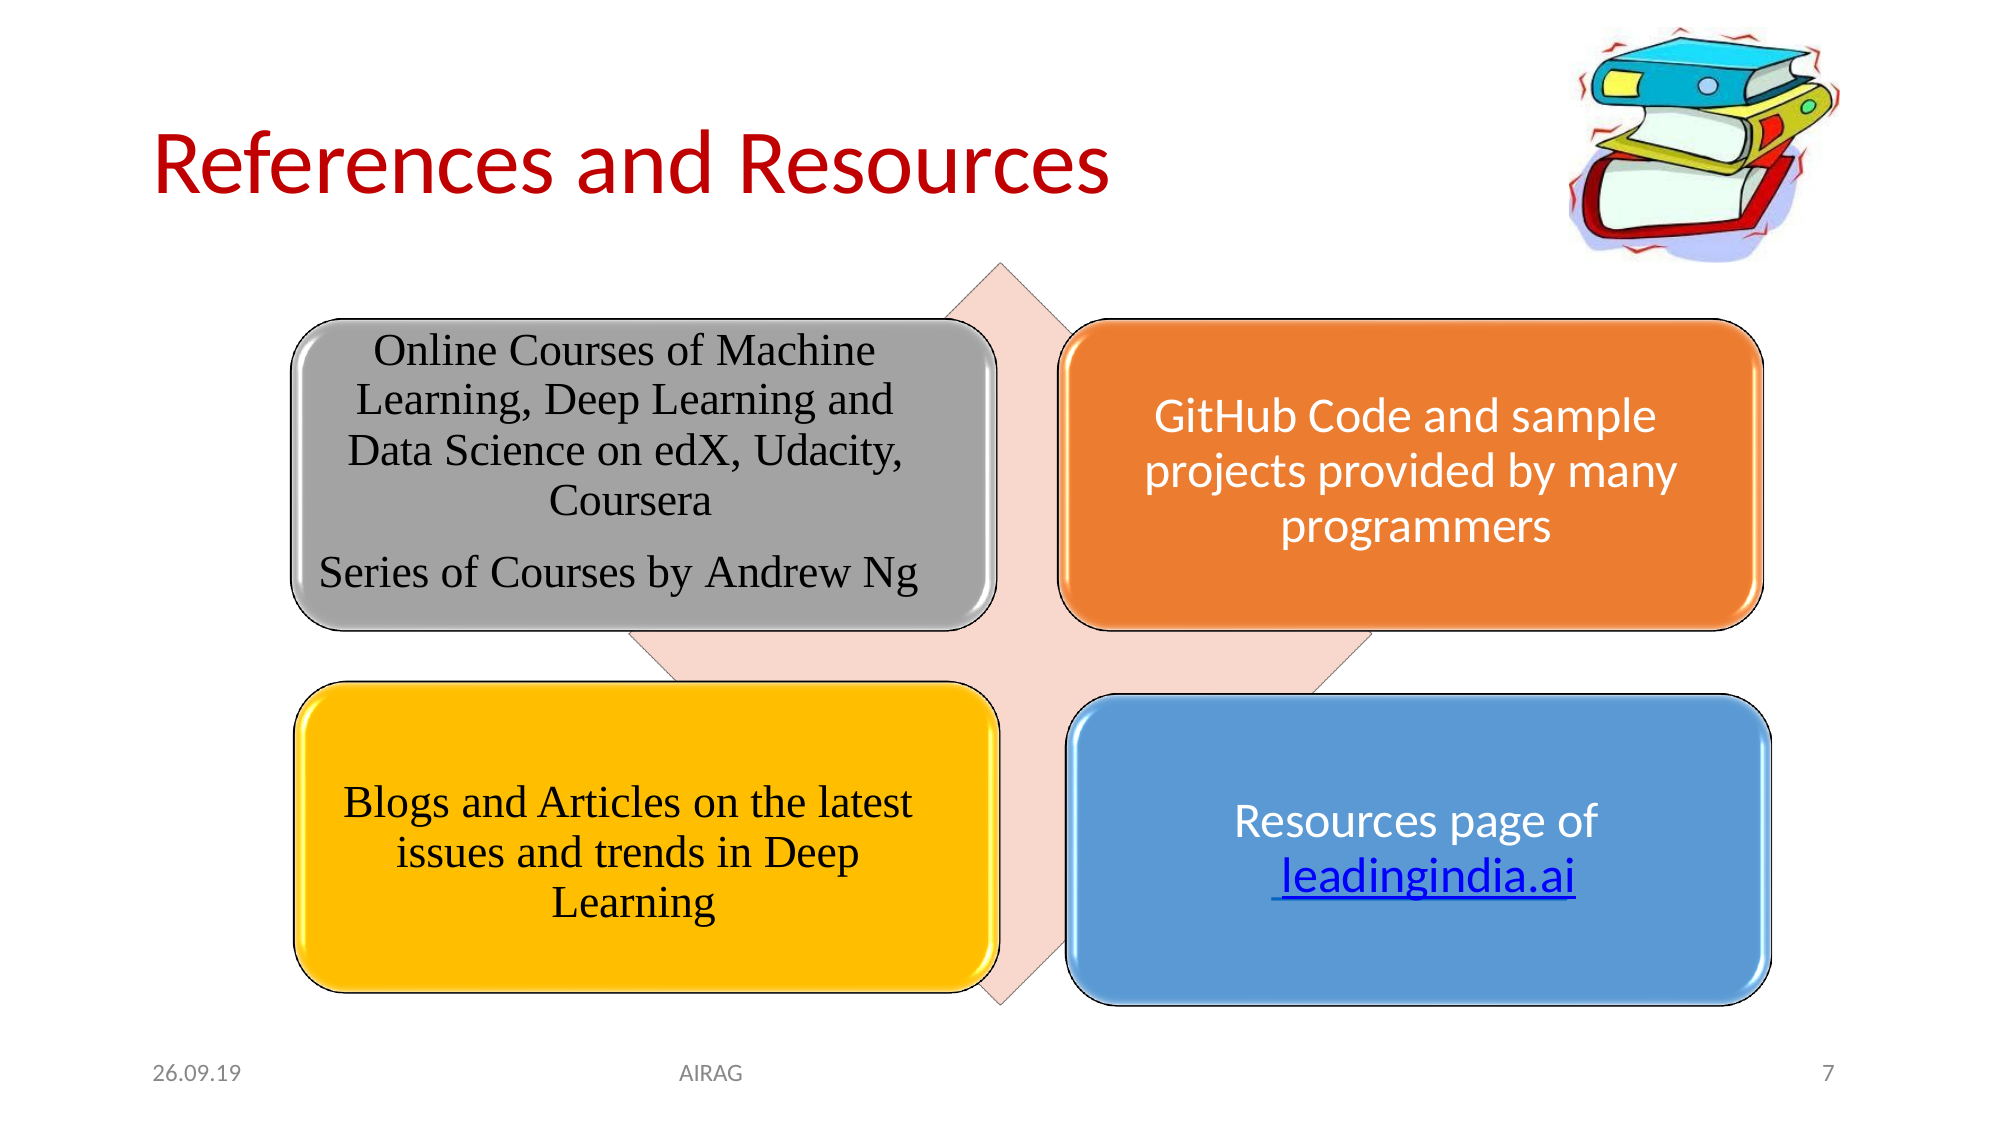

# References and Resources

Online Courses of Machine  Learning, Deep Learning and  Data Science on edX, Udacity,  Coursera
Series of Courses by Andrew Ng

Blogs and Articles on the latest  issues and trends in Deep  Learning

GitHub Code and sample  projects provided by many  programmers

Resources page of  leadingindia.ai
26.09.19
AIRAG
7